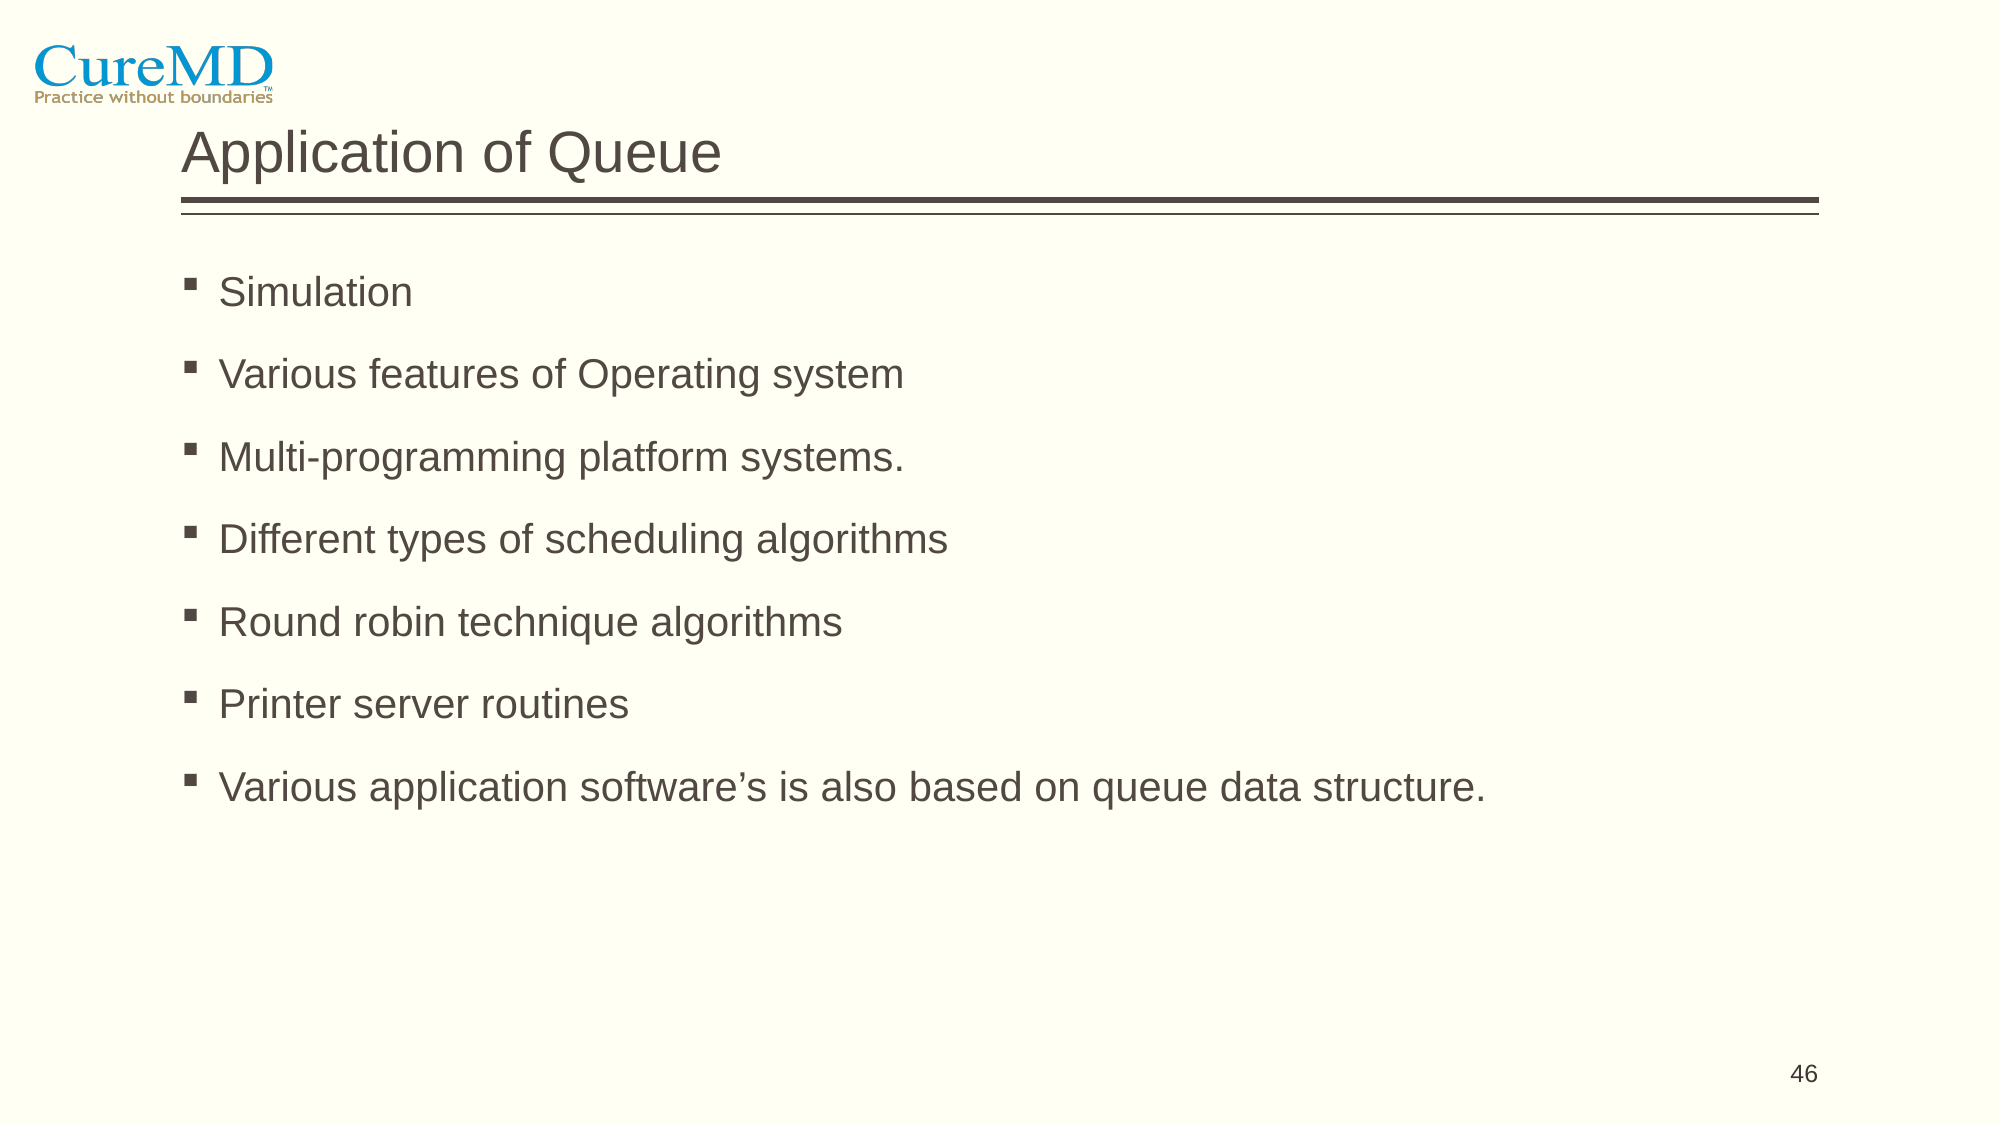

# Application of Queue
Simulation
Various features of Operating system
Multi-programming platform systems.
Different types of scheduling algorithms
Round robin technique algorithms
Printer server routines
Various application software’s is also based on queue data structure.
46